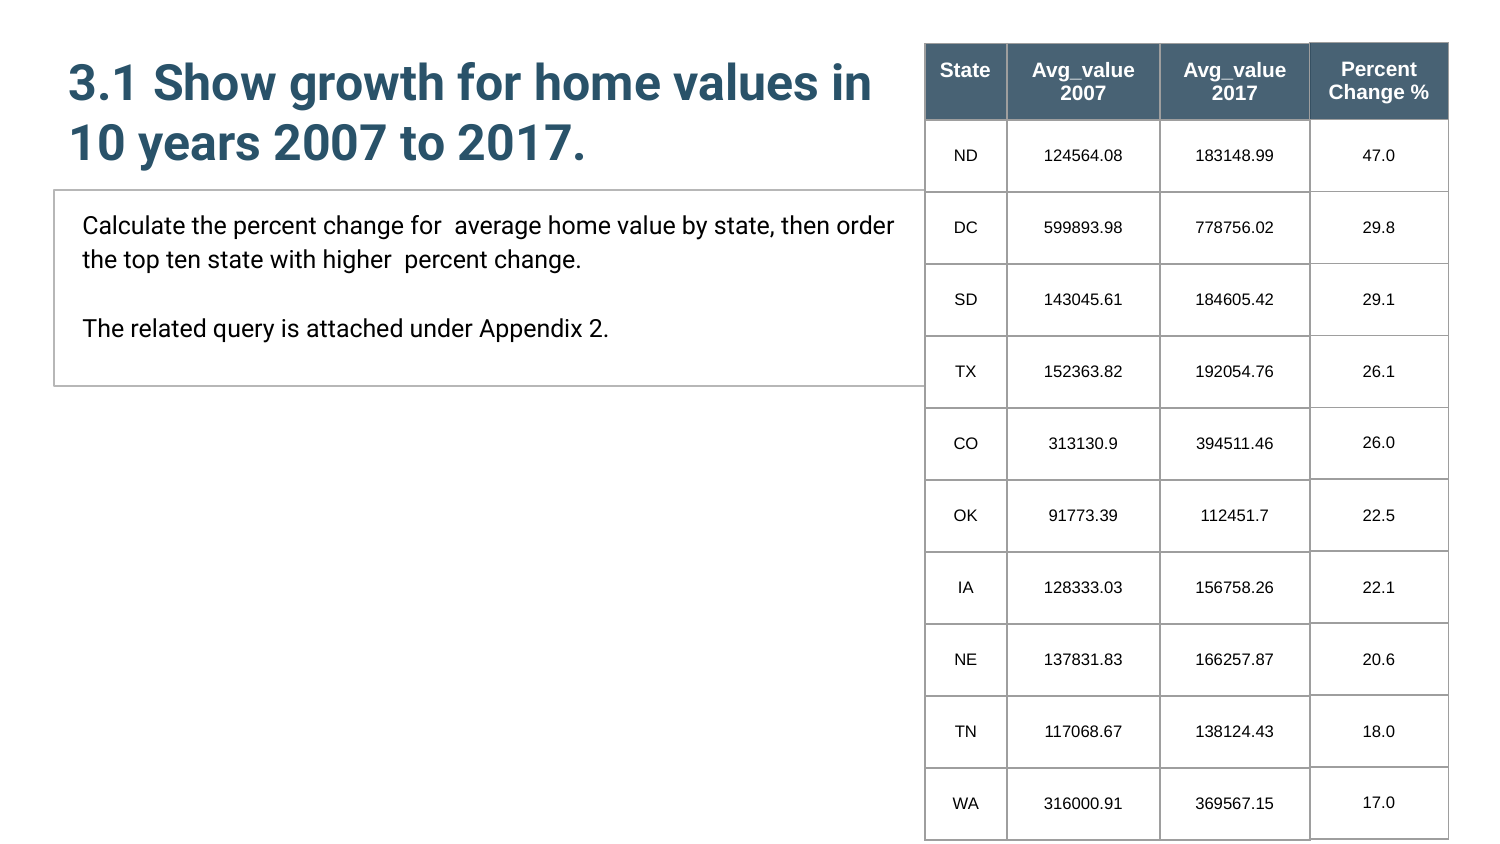

| Percent Change % |
| --- |
| 47.0 |
| 29.8 |
| 29.1 |
| 26.1 |
| 26.0 |
| 22.5 |
| 22.1 |
| 20.6 |
| 18.0 |
| 17.0 |
| State | Avg\_value 2007 | Avg\_value 2017 |
| --- | --- | --- |
| ND | 124564.08 | 183148.99 |
| DC | 599893.98 | 778756.02 |
| SD | 143045.61 | 184605.42 |
| TX | 152363.82 | 192054.76 |
| CO | 313130.9 | 394511.46 |
| OK | 91773.39 | 112451.7 |
| IA | 128333.03 | 156758.26 |
| NE | 137831.83 | 166257.87 |
| TN | 117068.67 | 138124.43 |
| WA | 316000.91 | 369567.15 |
3.1 Show growth for home values in
10 years 2007 to 2017.
Calculate the percent change for  average home value by state, then order the top ten state with higher  percent change.

The related query is attached under Appendix 2.